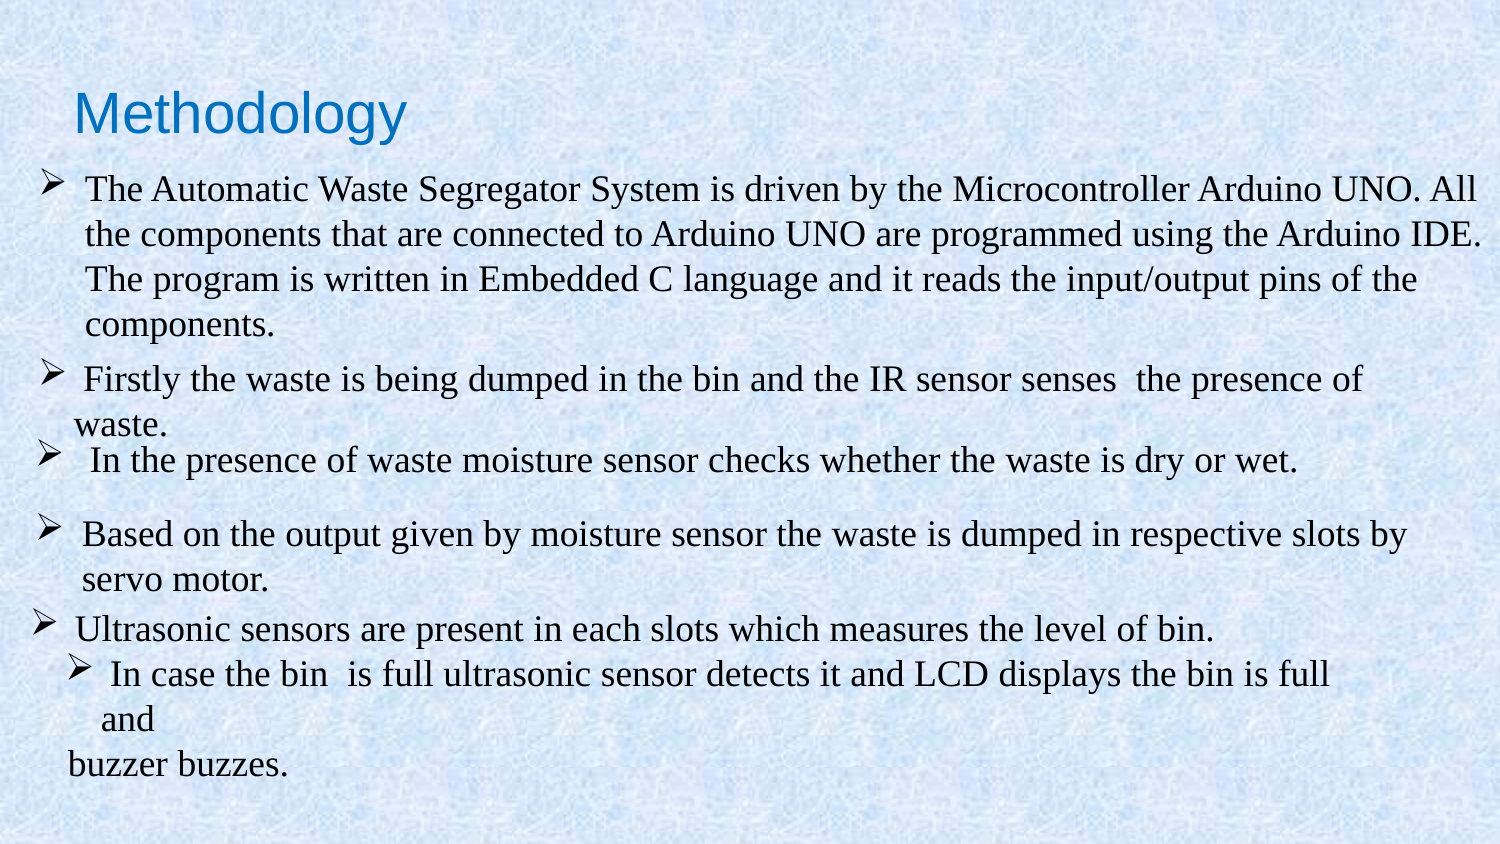

# Methodology
The Automatic Waste Segregator System is driven by the Microcontroller Arduino UNO. All the components that are connected to Arduino UNO are programmed using the Arduino IDE. The program is written in Embedded C language and it reads the input/output pins of the components.

 Firstly the waste is being dumped in the bin and the IR sensor senses  the presence of waste.
  In the presence of waste moisture sensor checks whether the waste is dry or wet.
Based on the output given by moisture sensor the waste is dumped in respective slots by servo motor.
 Ultrasonic sensors are present in each slots which measures the level of bin.
 In case the bin  is full ultrasonic sensor detects it and LCD displays the bin is full and
    buzzer buzzes.
18